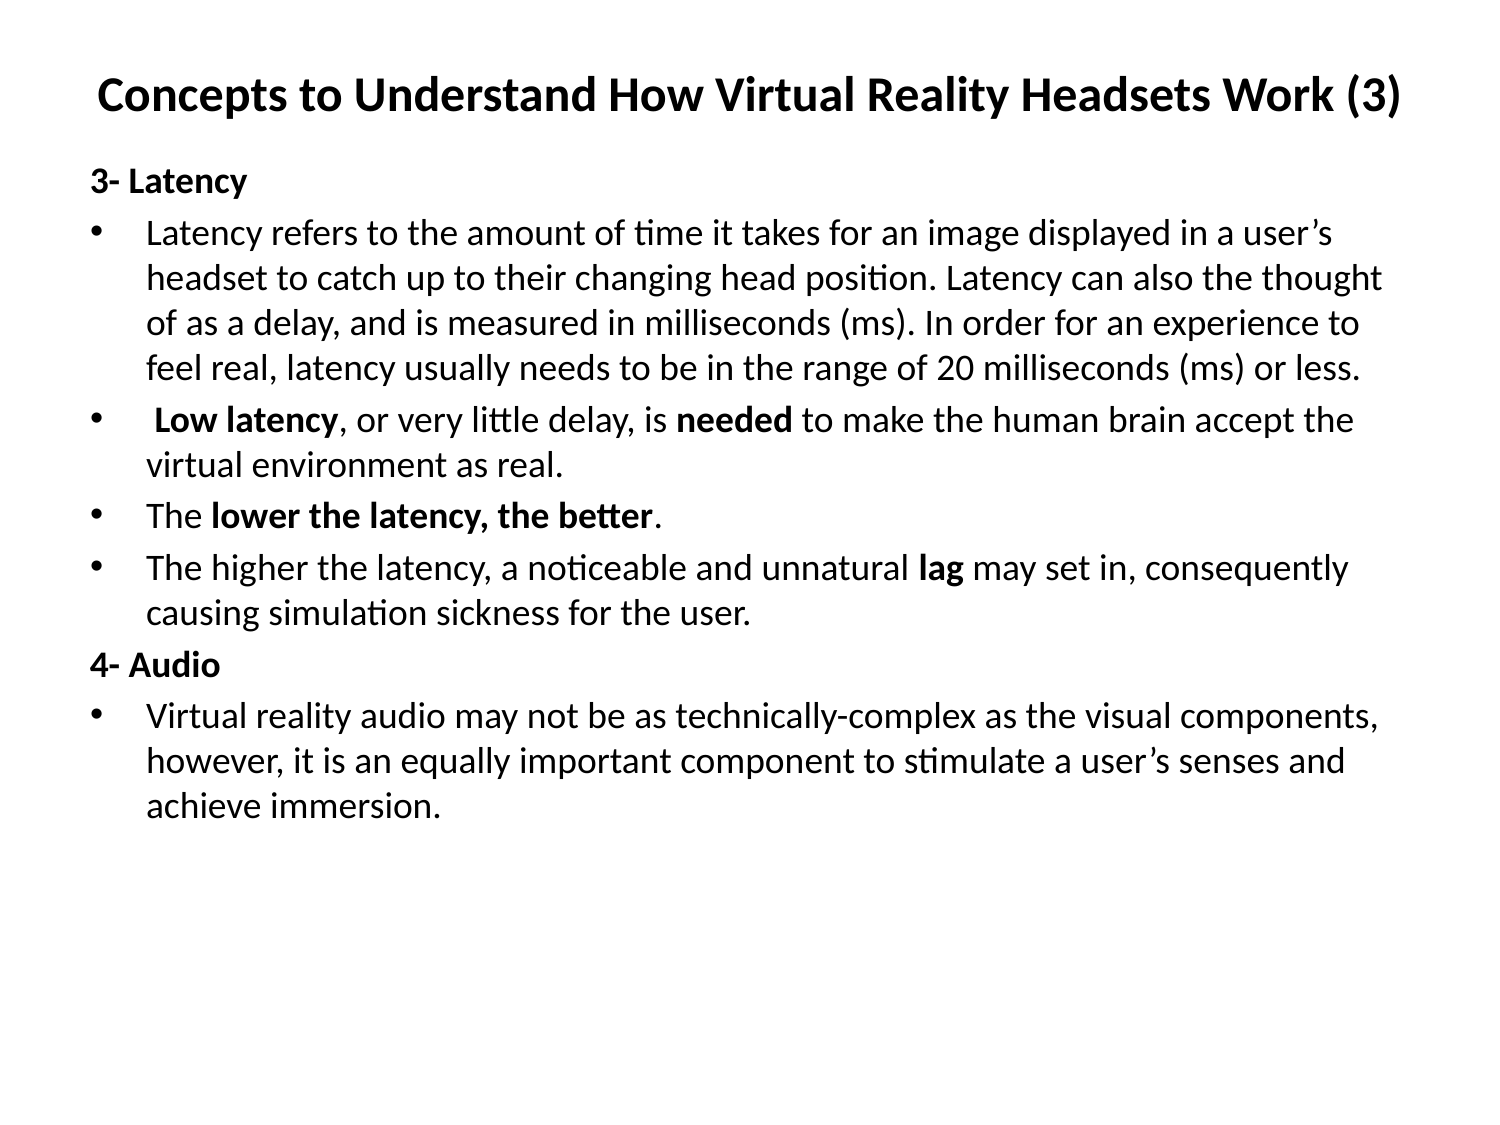

Concepts to Understand How Virtual Reality Headsets Work (3)
3- Latency
Latency refers to the amount of time it takes for an image displayed in a user’s headset to catch up to their changing head position. Latency can also the thought of as a delay, and is measured in milliseconds (ms). In order for an experience to feel real, latency usually needs to be in the range of 20 milliseconds (ms) or less.
 Low latency, or very little delay, is needed to make the human brain accept the virtual environment as real.
The lower the latency, the better.
The higher the latency, a noticeable and unnatural lag may set in, consequently causing simulation sickness for the user.
4- Audio
Virtual reality audio may not be as technically-complex as the visual components, however, it is an equally important component to stimulate a user’s senses and achieve immersion.